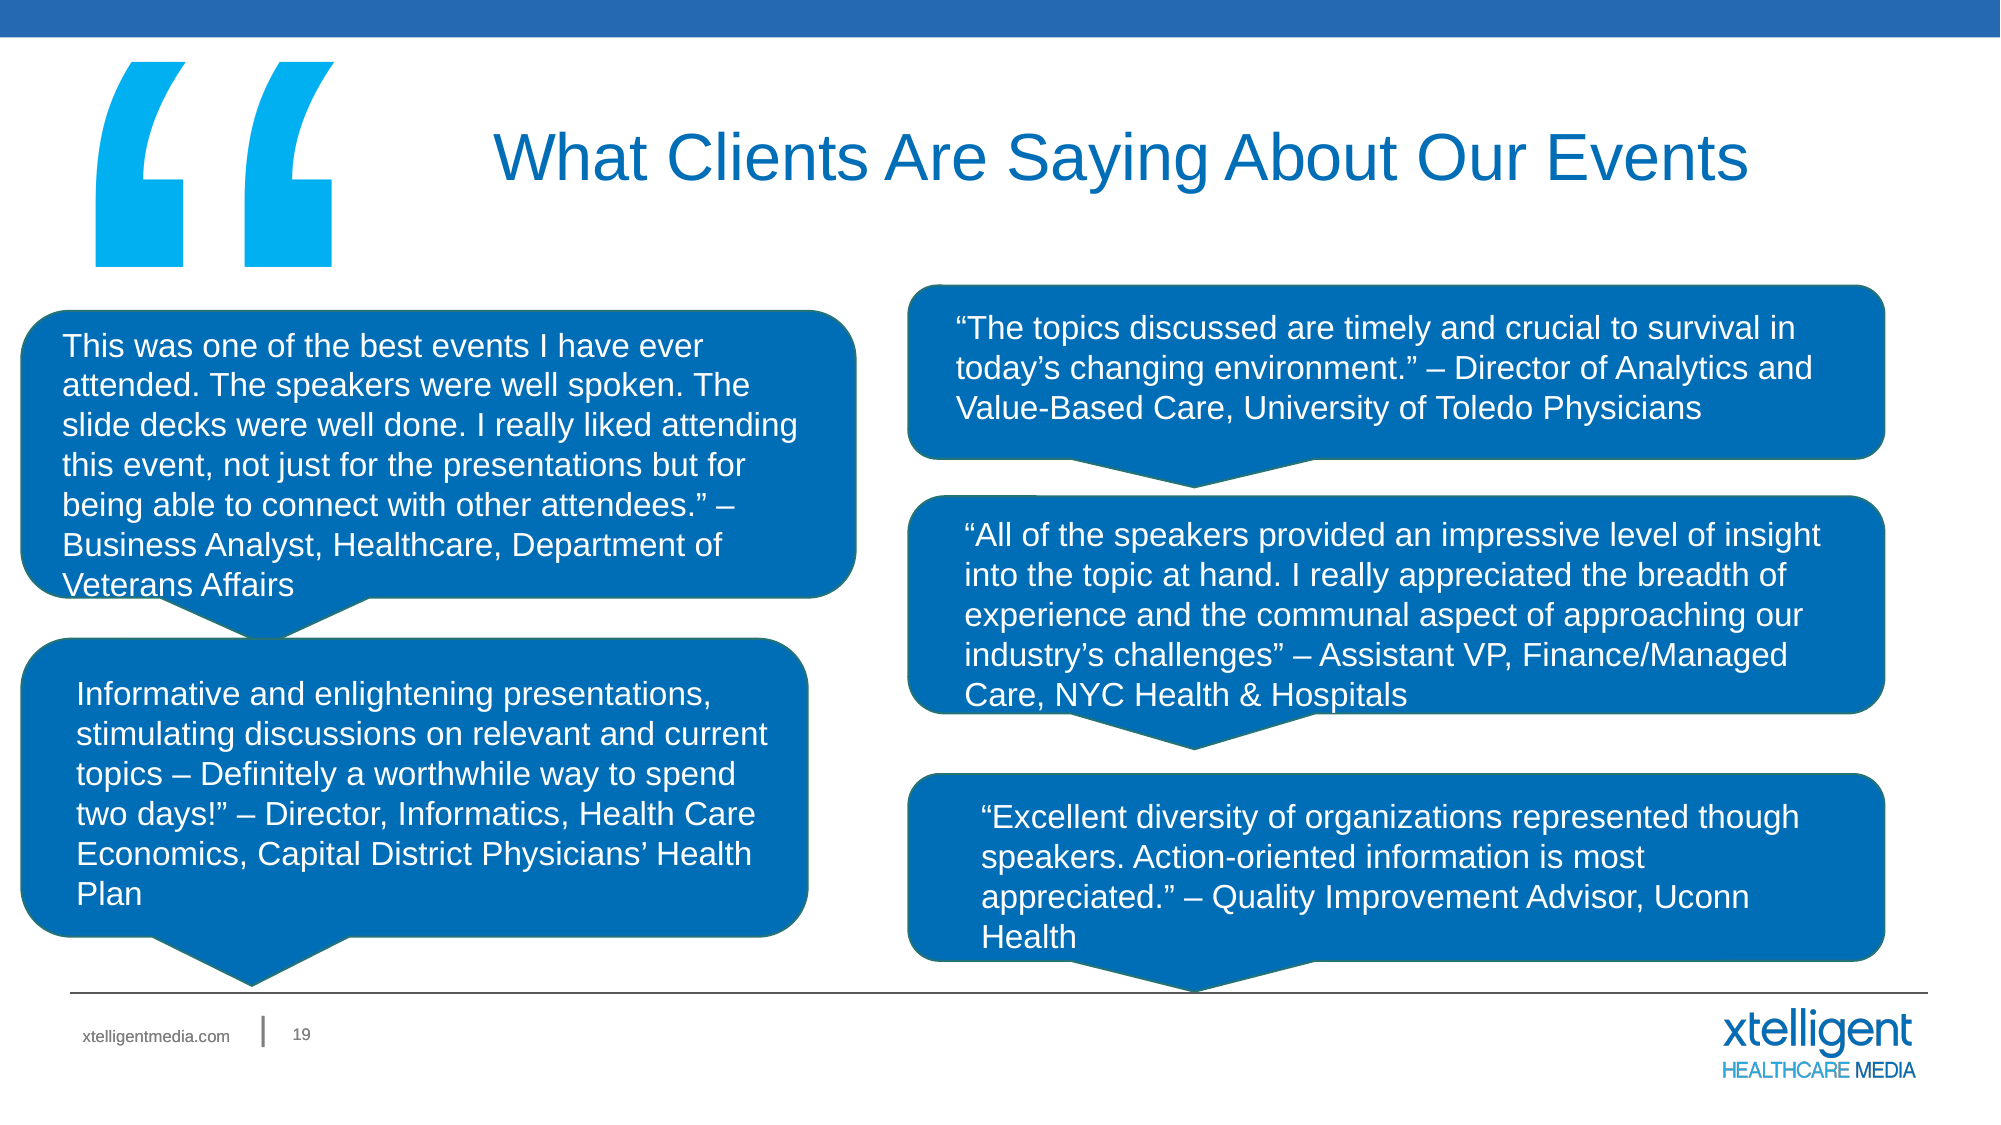

“
What Clients Are Saying About Our Events

“The topics discussed are timely and crucial to survival in today’s changing environment.” – Director of Analytics and Value-Based Care, University of Toledo Physicians

This was one of the best events I have ever attended. The speakers were well spoken. The slide decks were well done. I really liked attending this event, not just for the presentations but for being able to connect with other attendees.” – Business Analyst, Healthcare, Department of Veterans Affairs

“All of the speakers provided an impressive level of insight into the topic at hand. I really appreciated the breadth of experience and the communal aspect of approaching our industry’s challenges” – Assistant VP, Finance/Managed Care, NYC Health & Hospitals
Informative and enlightening presentations, stimulating discussions on relevant and current topics – Definitely a worthwhile way to spend two days!” – Director, Informatics, Health Care Economics, Capital District Physicians’ Health Plan

“Excellent diversity of organizations represented though speakers. Action-oriented information is most appreciated.” – Quality Improvement Advisor, Uconn Health